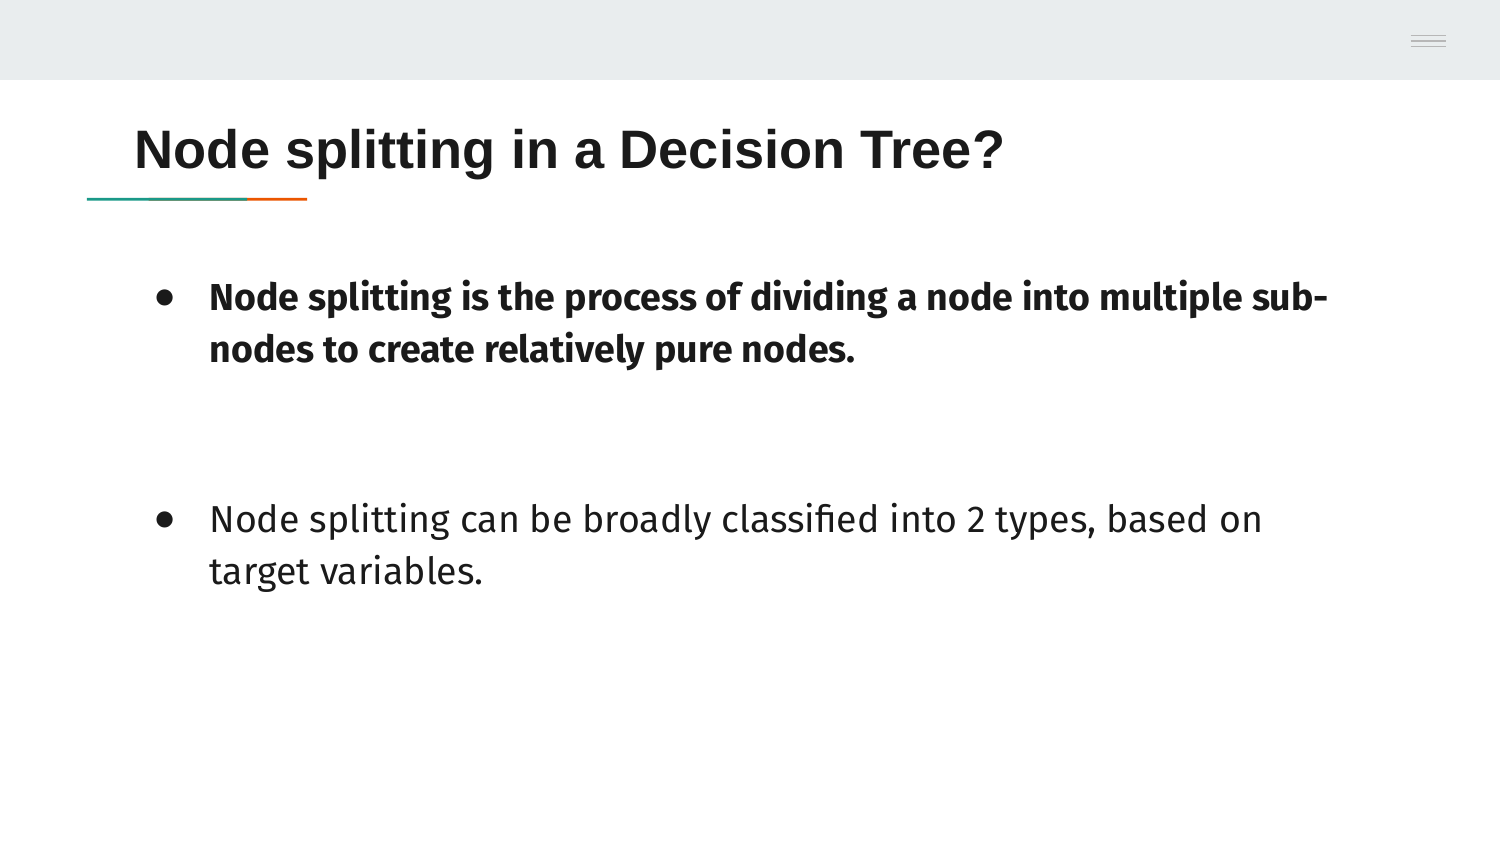

# Node splitting in a Decision Tree?
Node splitting is the process of dividing a node into multiple sub-nodes to create relatively pure nodes.

Node splitting can be broadly classified into 2 types, based on target variables.